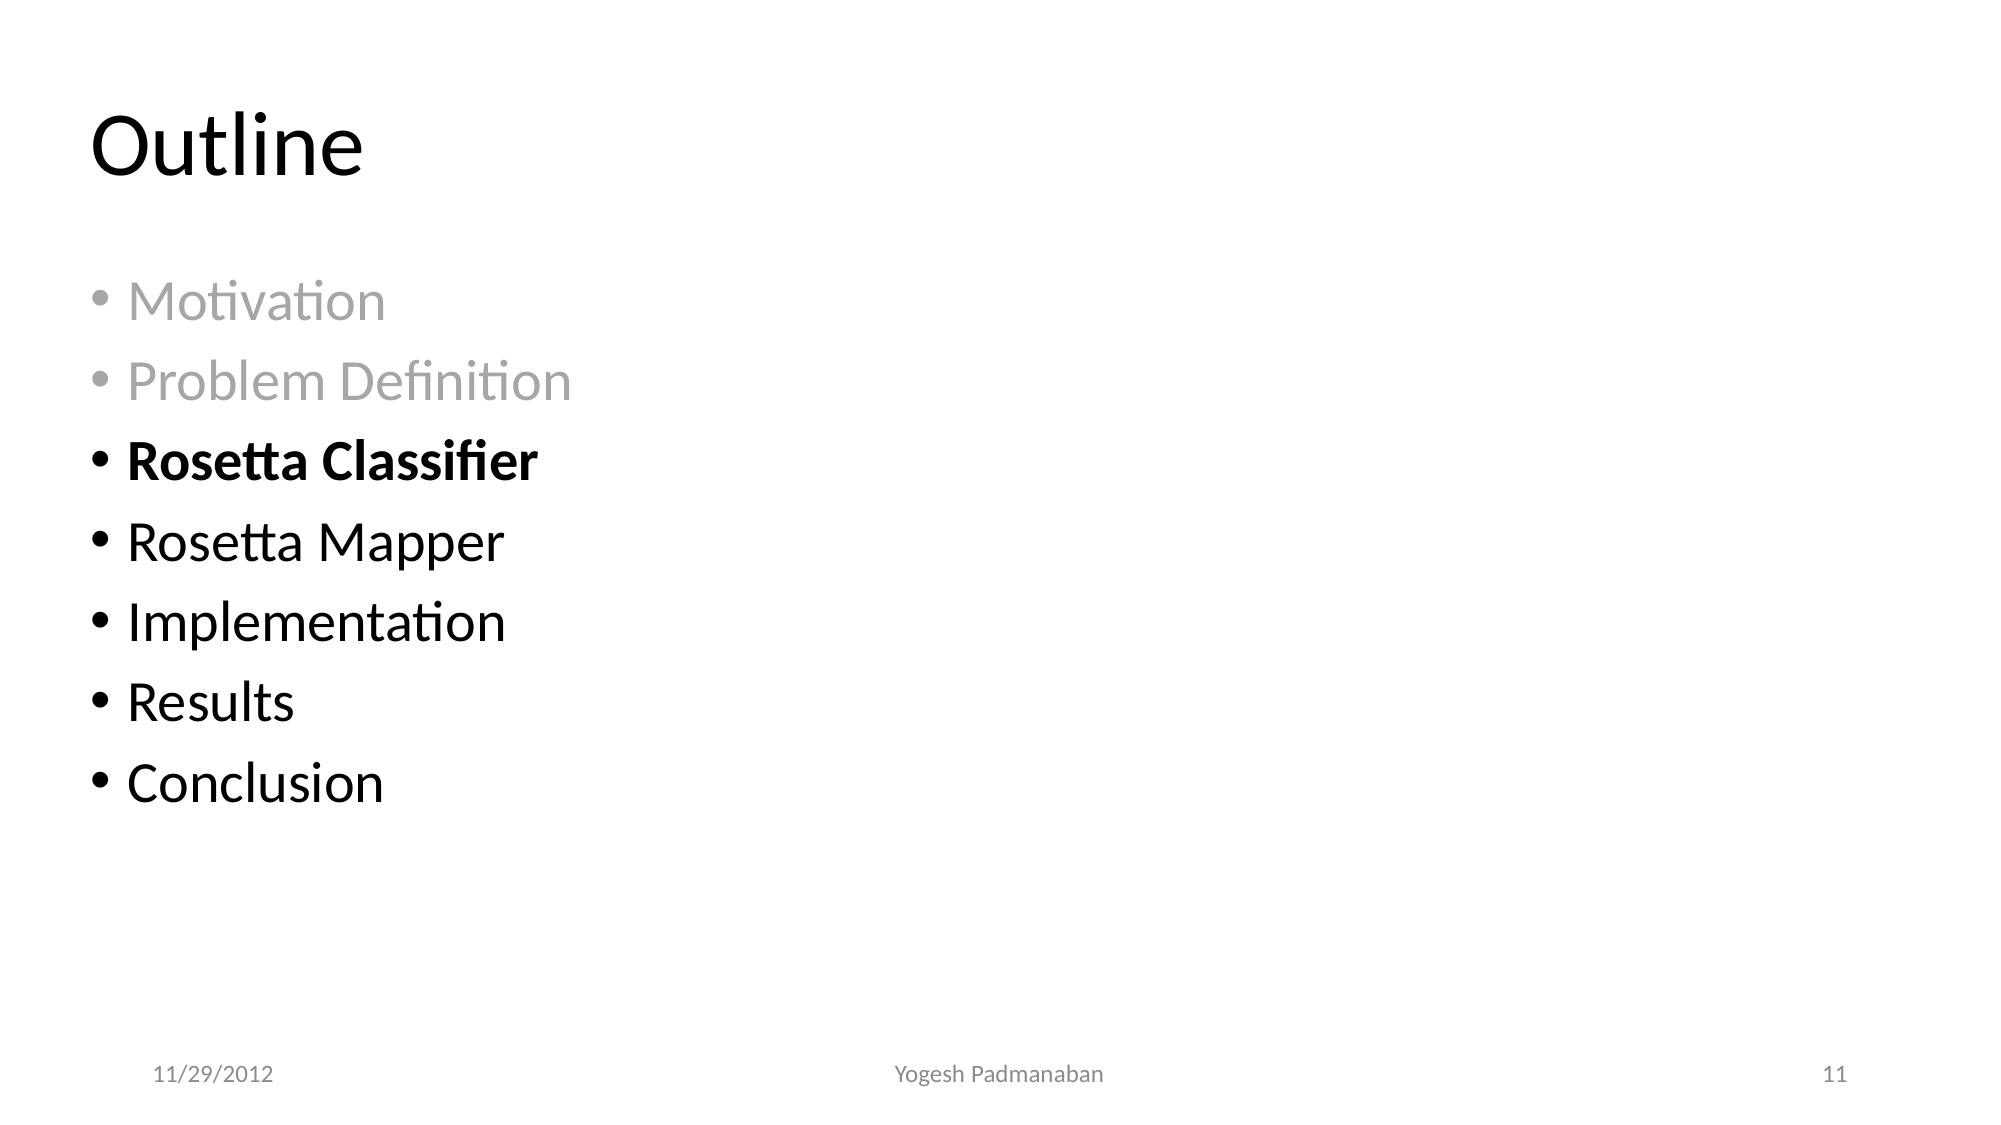

Outline
Motivation
Problem Definition
Rosetta Classifier
Rosetta Mapper
Implementation
Results
Conclusion
11/29/2012
Yogesh Padmanaban
11